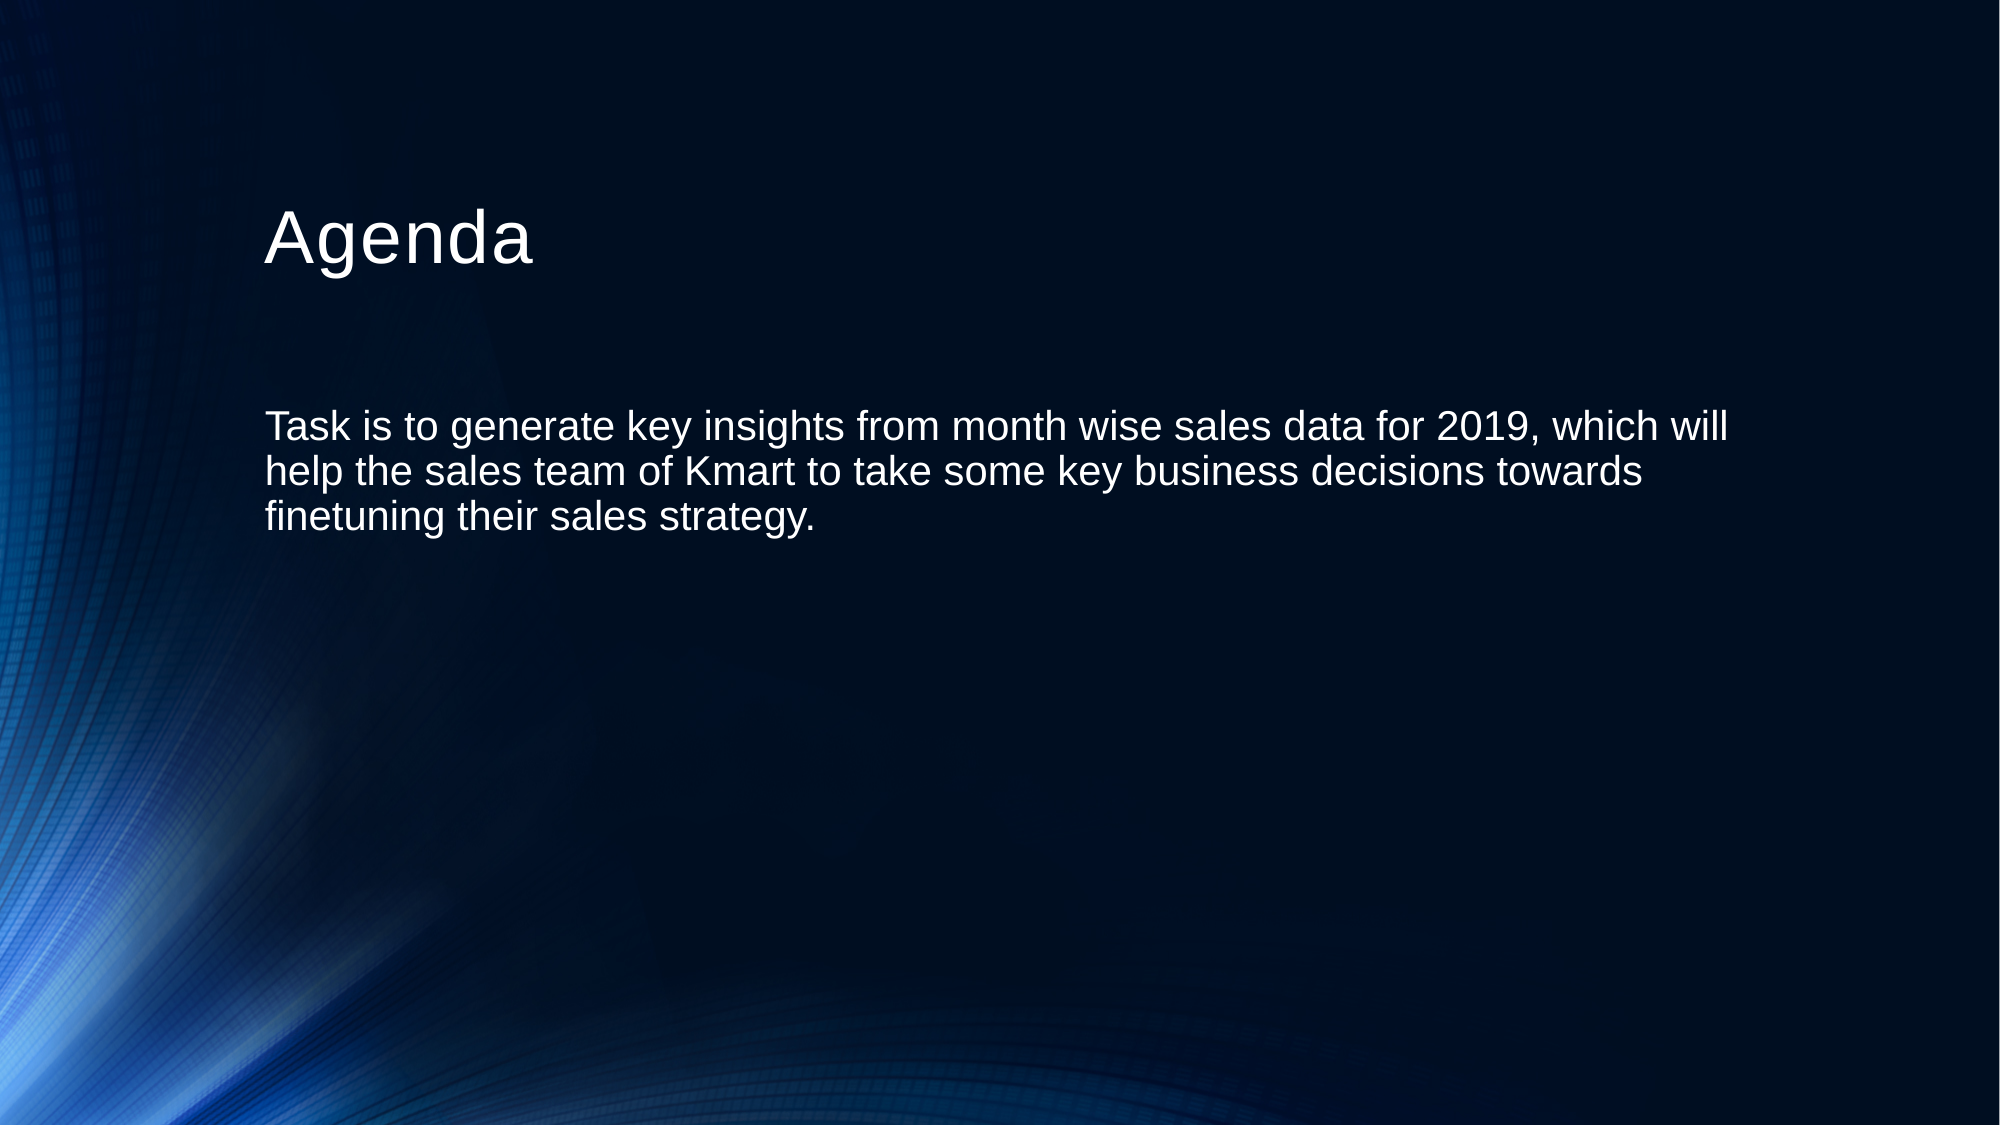

# Agenda
Task is to generate key insights from month wise sales data for 2019, which will help the sales team of Kmart to take some key business decisions towards finetuning their sales strategy.